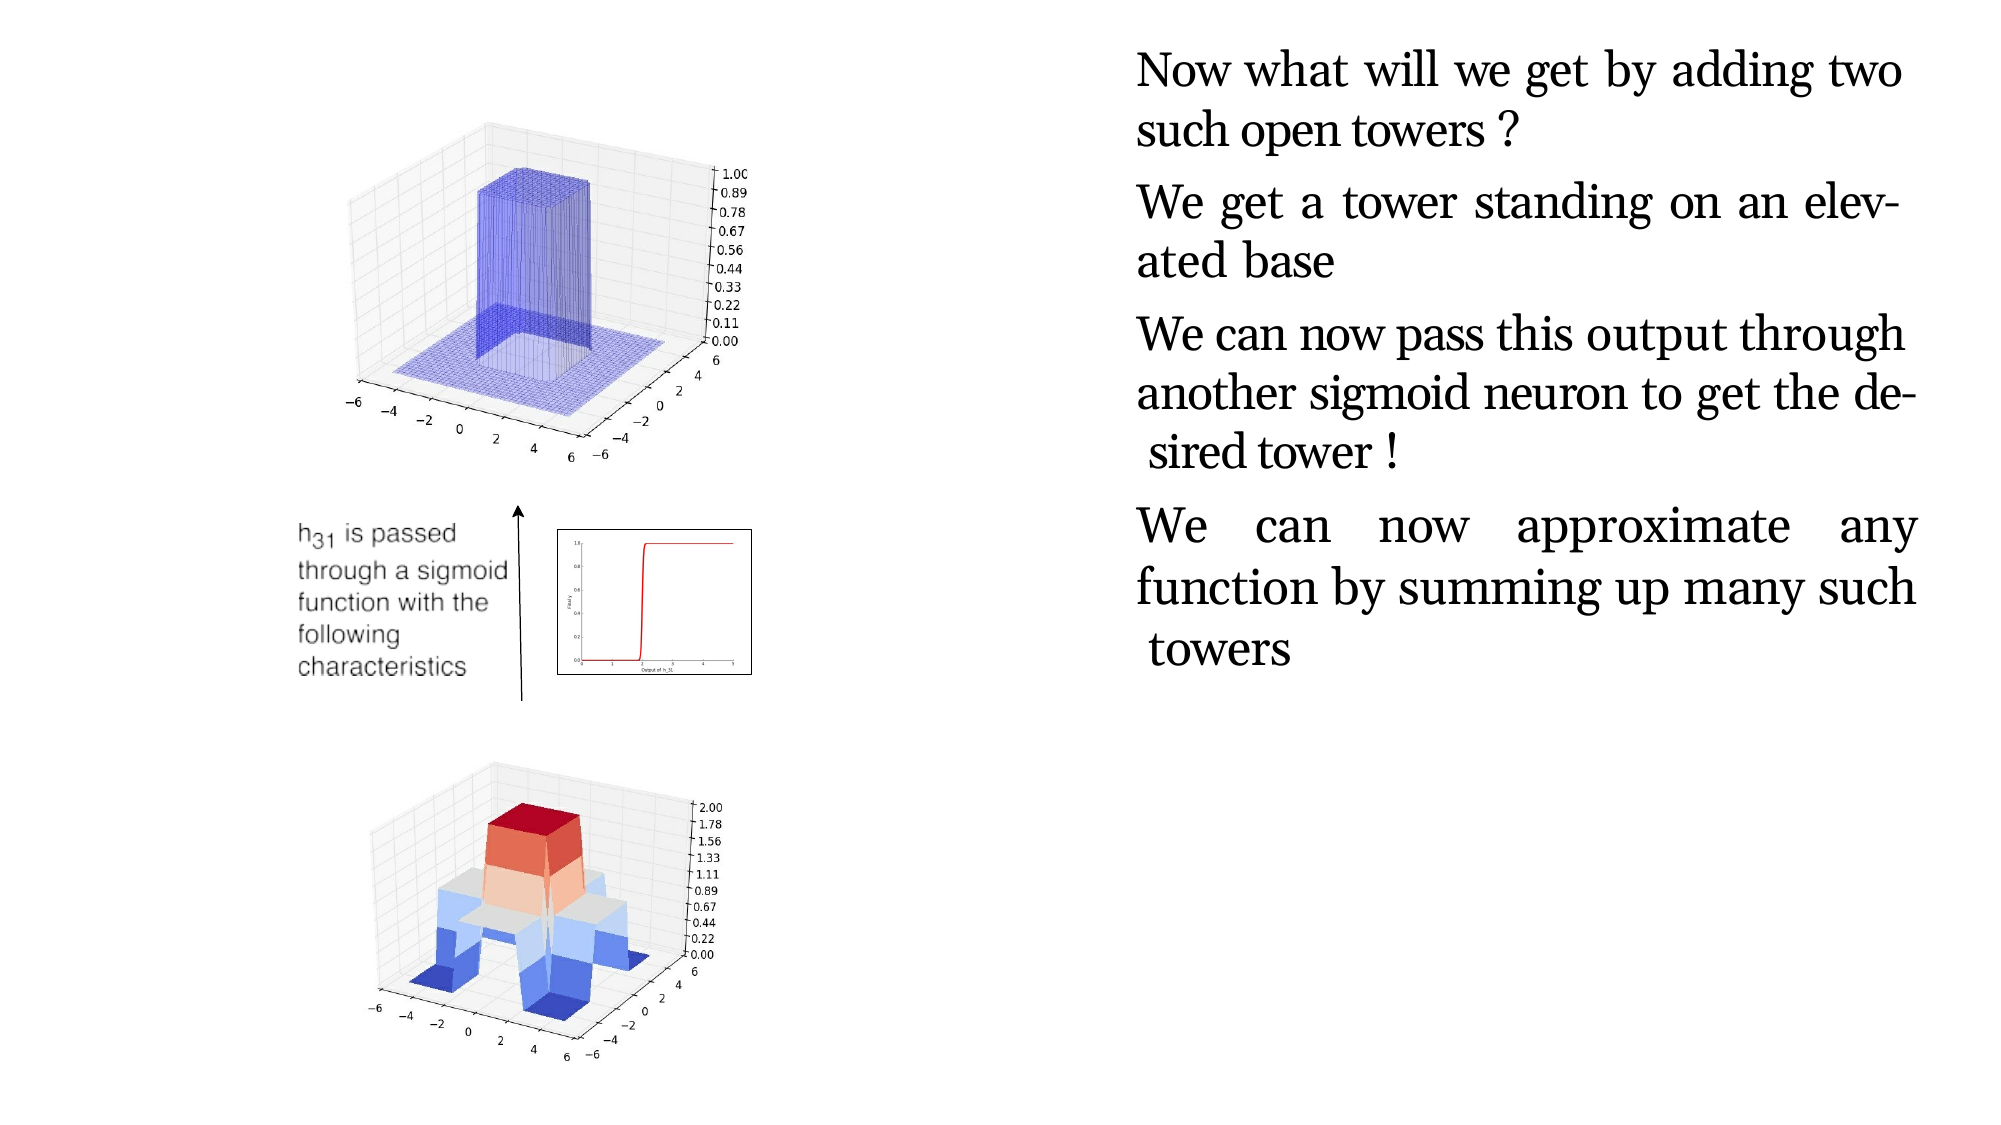

Now what will we get by adding two  such open towers ?
We get a tower standing on an elev-  ated base
We can now pass this output through  another sigmoid neuron to get the de-  sired tower !
We can now approximate any function by summing up many such  towers

Mitesh M. Khapra